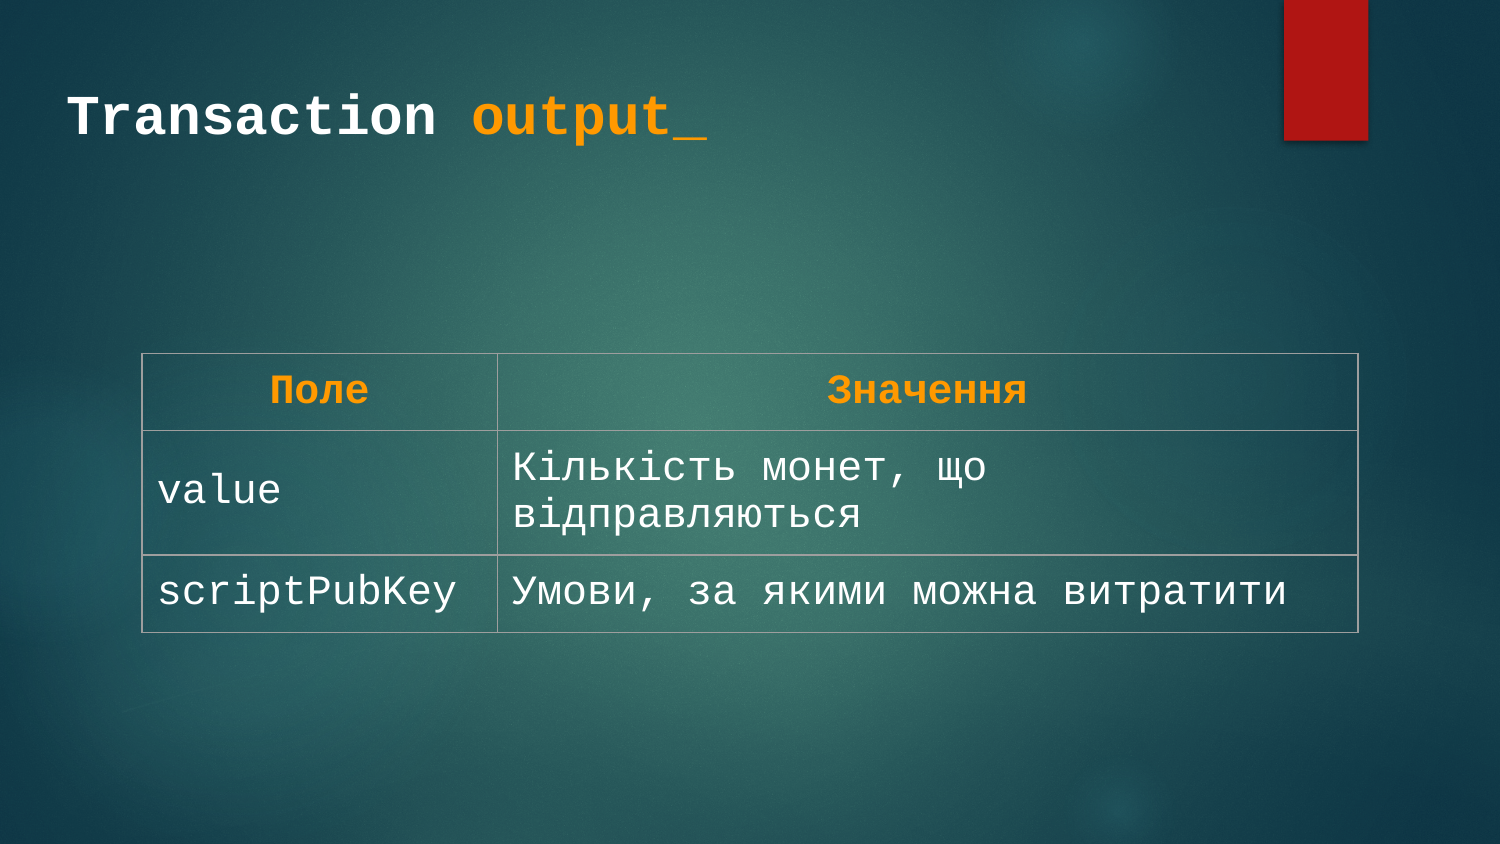

# Transaction output_
| Поле | Значення |
| --- | --- |
| value | Кількість монет, що відправляються |
| scriptPubKey | Умови, за якими можна витратити |